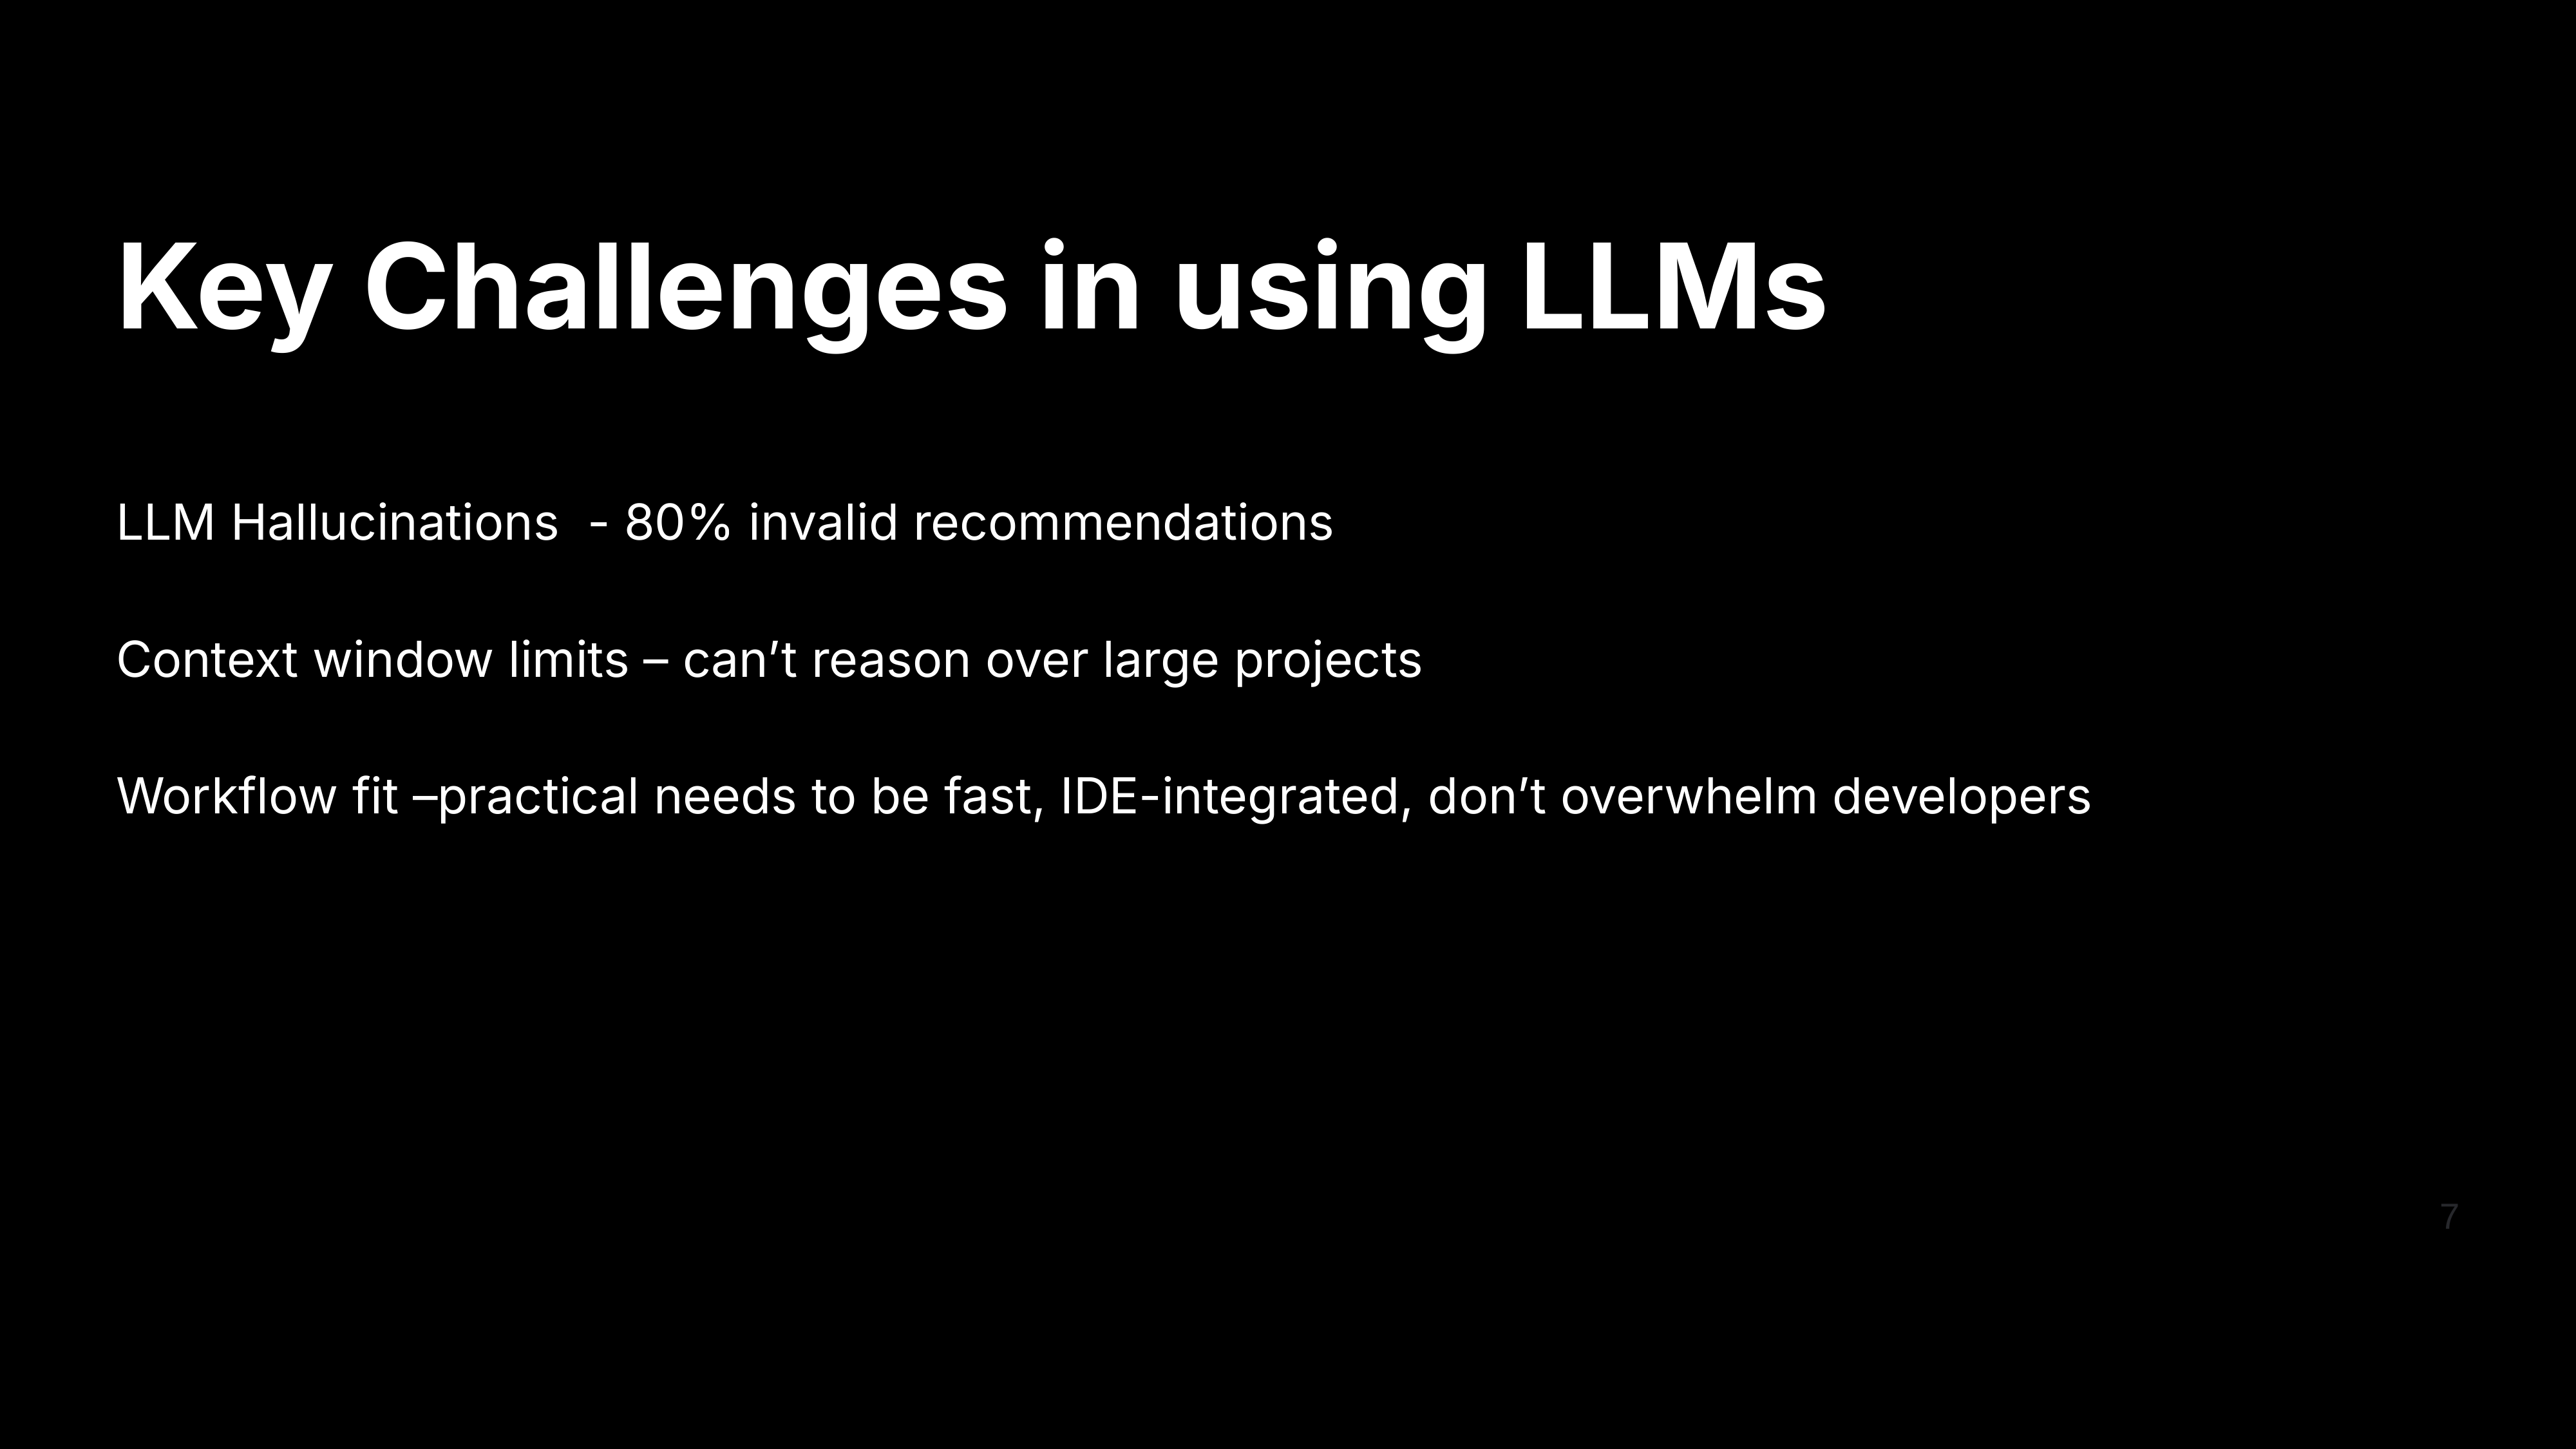

# Key Challenges in using LLMs
LLM Hallucinations  - 80% invalid recommendations

Context window limits – can’t reason over large projects

Workflow fit –practical needs to be fast, IDE-integrated, don’t overwhelm developers

7